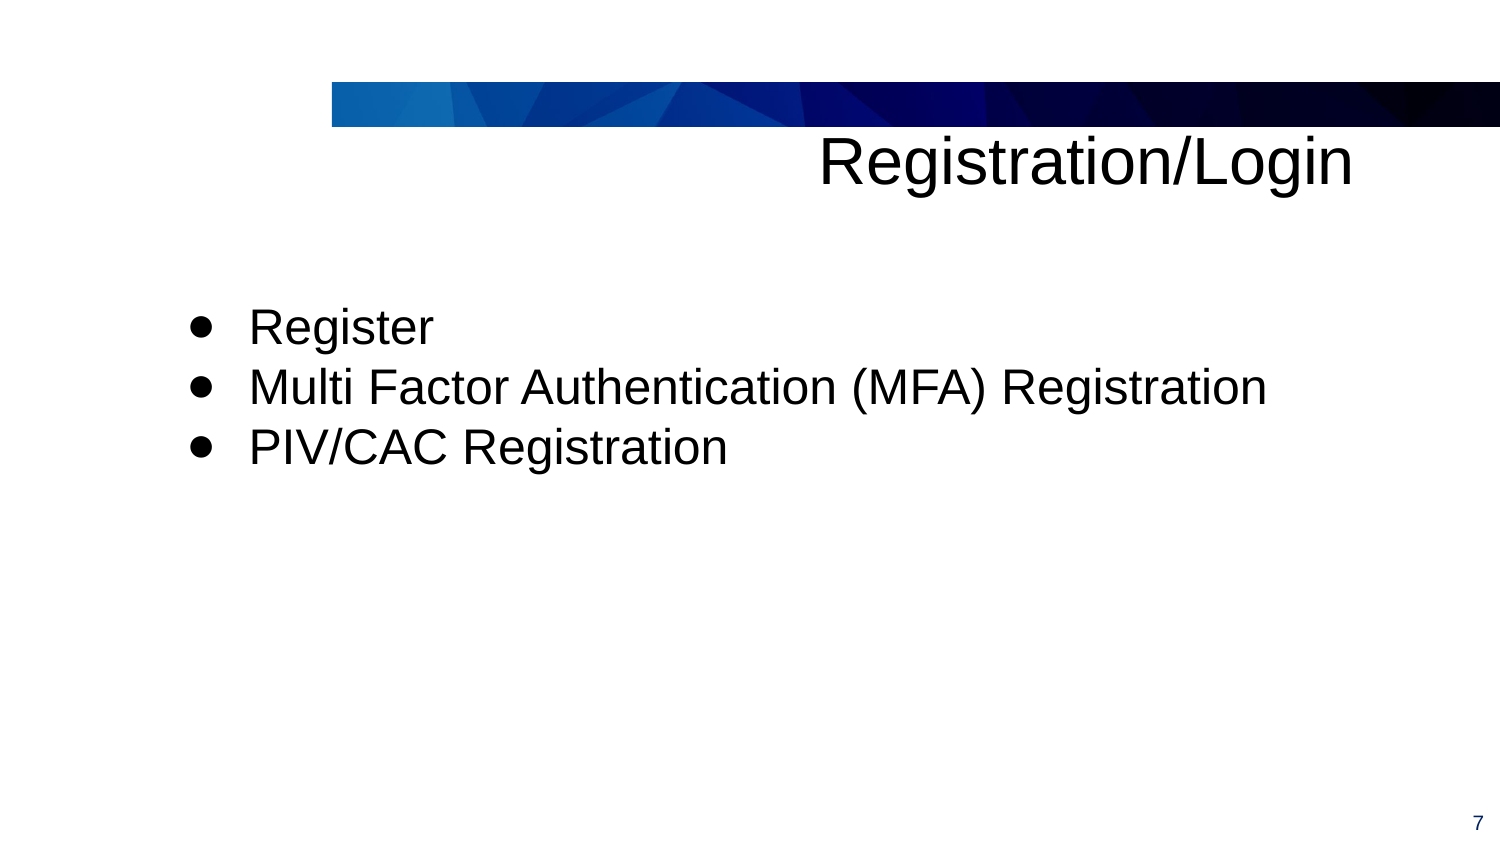

Registration/Login
Register
Multi Factor Authentication (MFA) Registration
PIV/CAC Registration